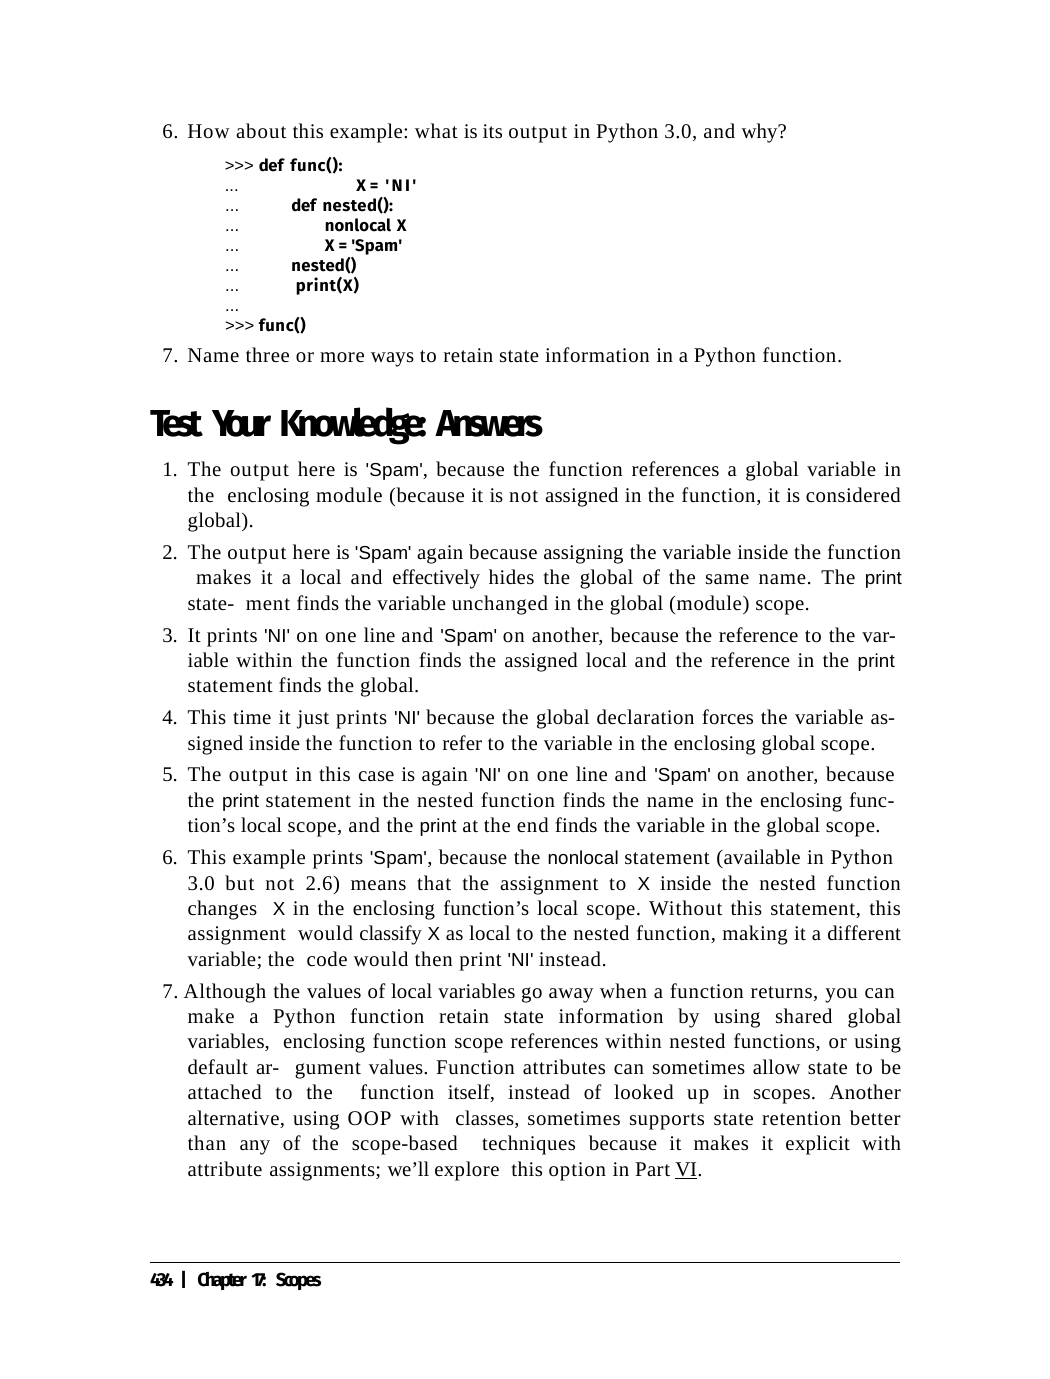

6. How about this example: what is its output in Python 3.0, and why?
>>> def func():
...	X = 'NI'
...
...
...
...
...
def nested():
nonlocal X  X = 'Spam'
nested()  print(X)
...
>>> func()
7. Name three or more ways to retain state information in a Python function.

Test Your Knowledge: Answers
The output here is 'Spam', because the function references a global variable in the  enclosing module (because it is not assigned in the function, it is considered global).
The output here is 'Spam' again because assigning the variable inside the function  makes it a local and effectively hides the global of the same name. The print state-  ment finds the variable unchanged in the global (module) scope.
It prints 'NI' on one line and 'Spam' on another, because the reference to the var-  iable within the function finds the assigned local and the reference in the print  statement finds the global.
This time it just prints 'NI' because the global declaration forces the variable as-  signed inside the function to refer to the variable in the enclosing global scope.
The output in this case is again 'NI' on one line and 'Spam' on another, because  the print statement in the nested function finds the name in the enclosing func-  tion’s local scope, and the print at the end finds the variable in the global scope.
This example prints 'Spam', because the nonlocal statement (available in Python
3.0 but not 2.6) means that the assignment to X inside the nested function changes  X in the enclosing function’s local scope. Without this statement, this assignment  would classify X as local to the nested function, making it a different variable; the  code would then print 'NI' instead.
7. Although the values of local variables go away when a function returns, you can  make a Python function retain state information by using shared global variables,  enclosing function scope references within nested functions, or using default ar-  gument values. Function attributes can sometimes allow state to be attached to the  function itself, instead of looked up in scopes. Another alternative, using OOP with  classes, sometimes supports state retention better than any of the scope-based  techniques because it makes it explicit with attribute assignments; we’ll explore  this option in Part VI.

434  |  Chapter 17:  Scopes